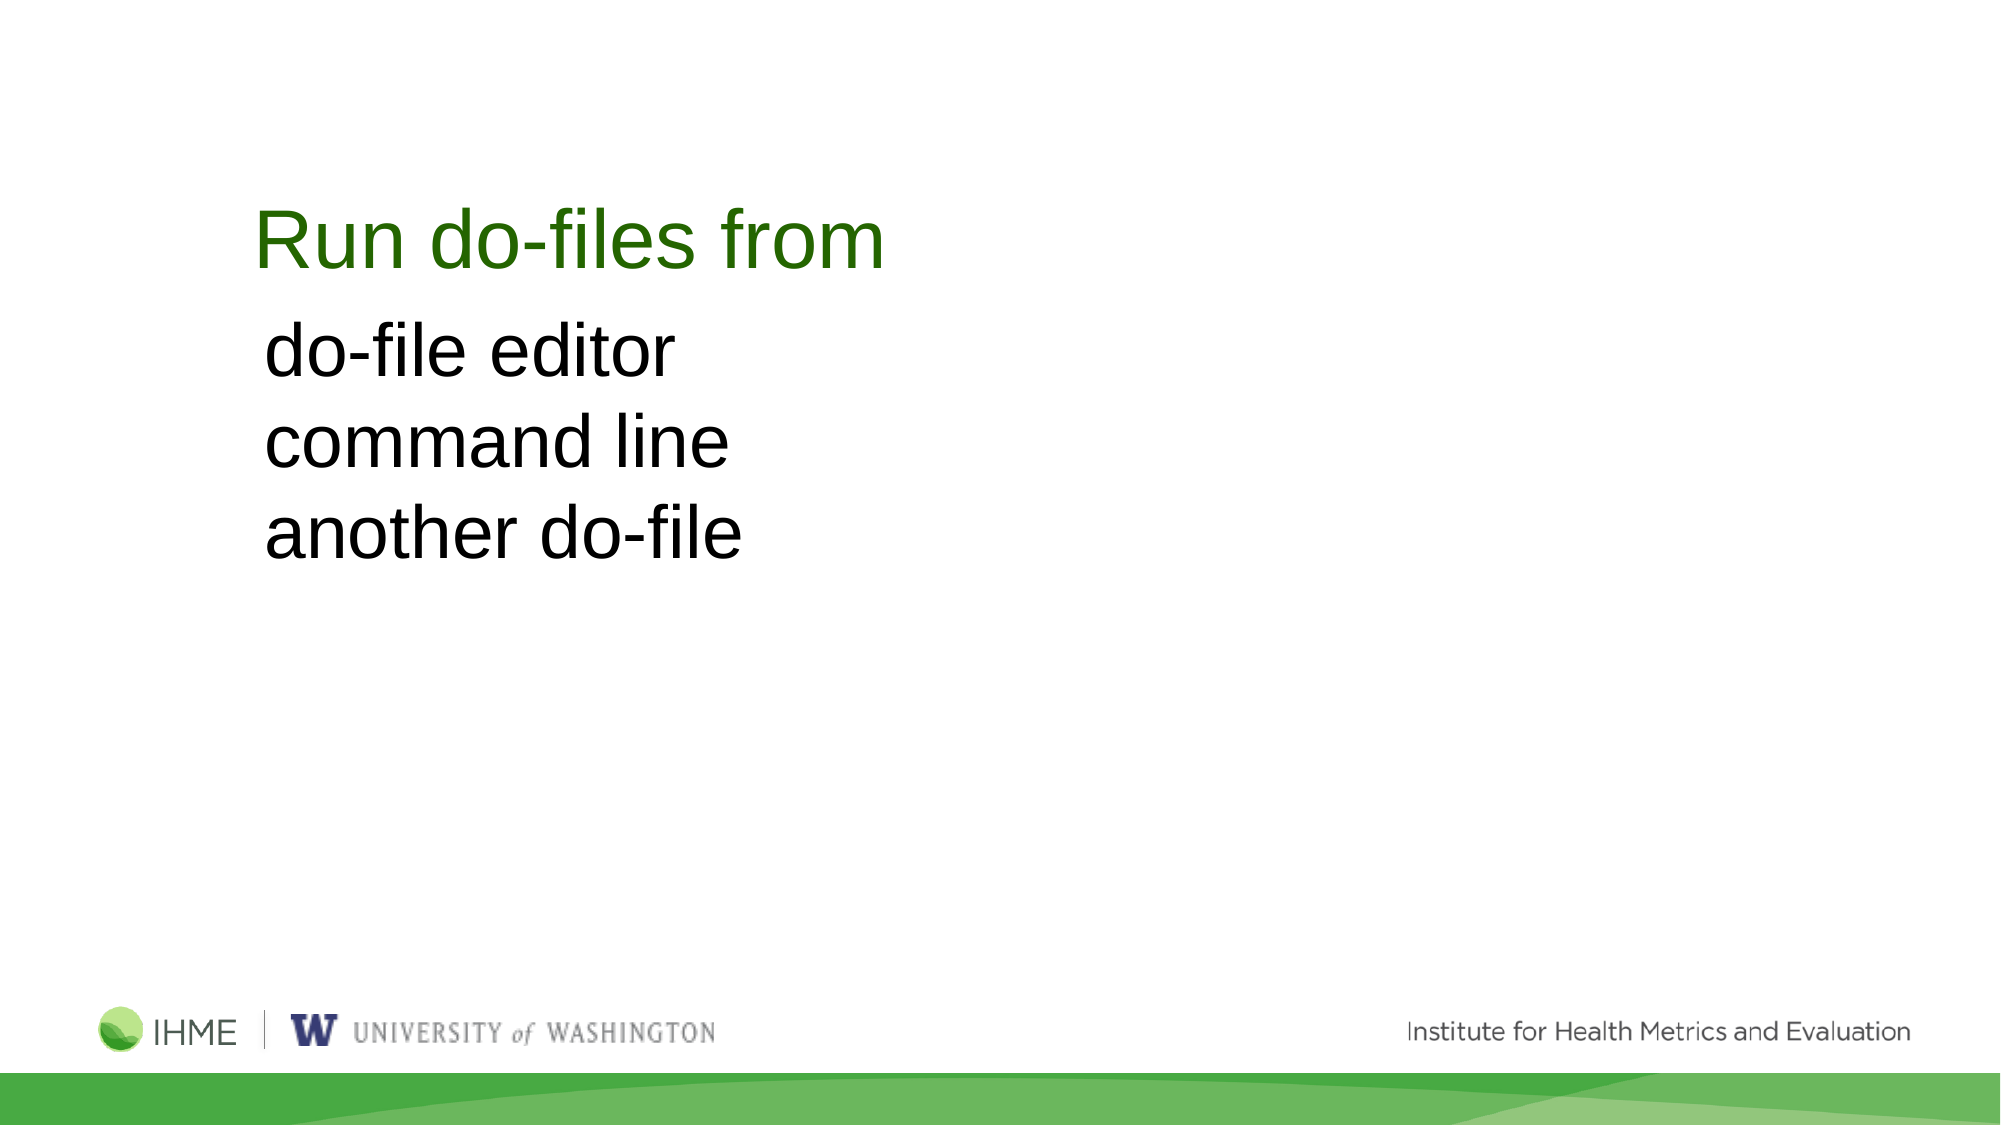

# Run do-files from
do-file editor
command line
another do-file